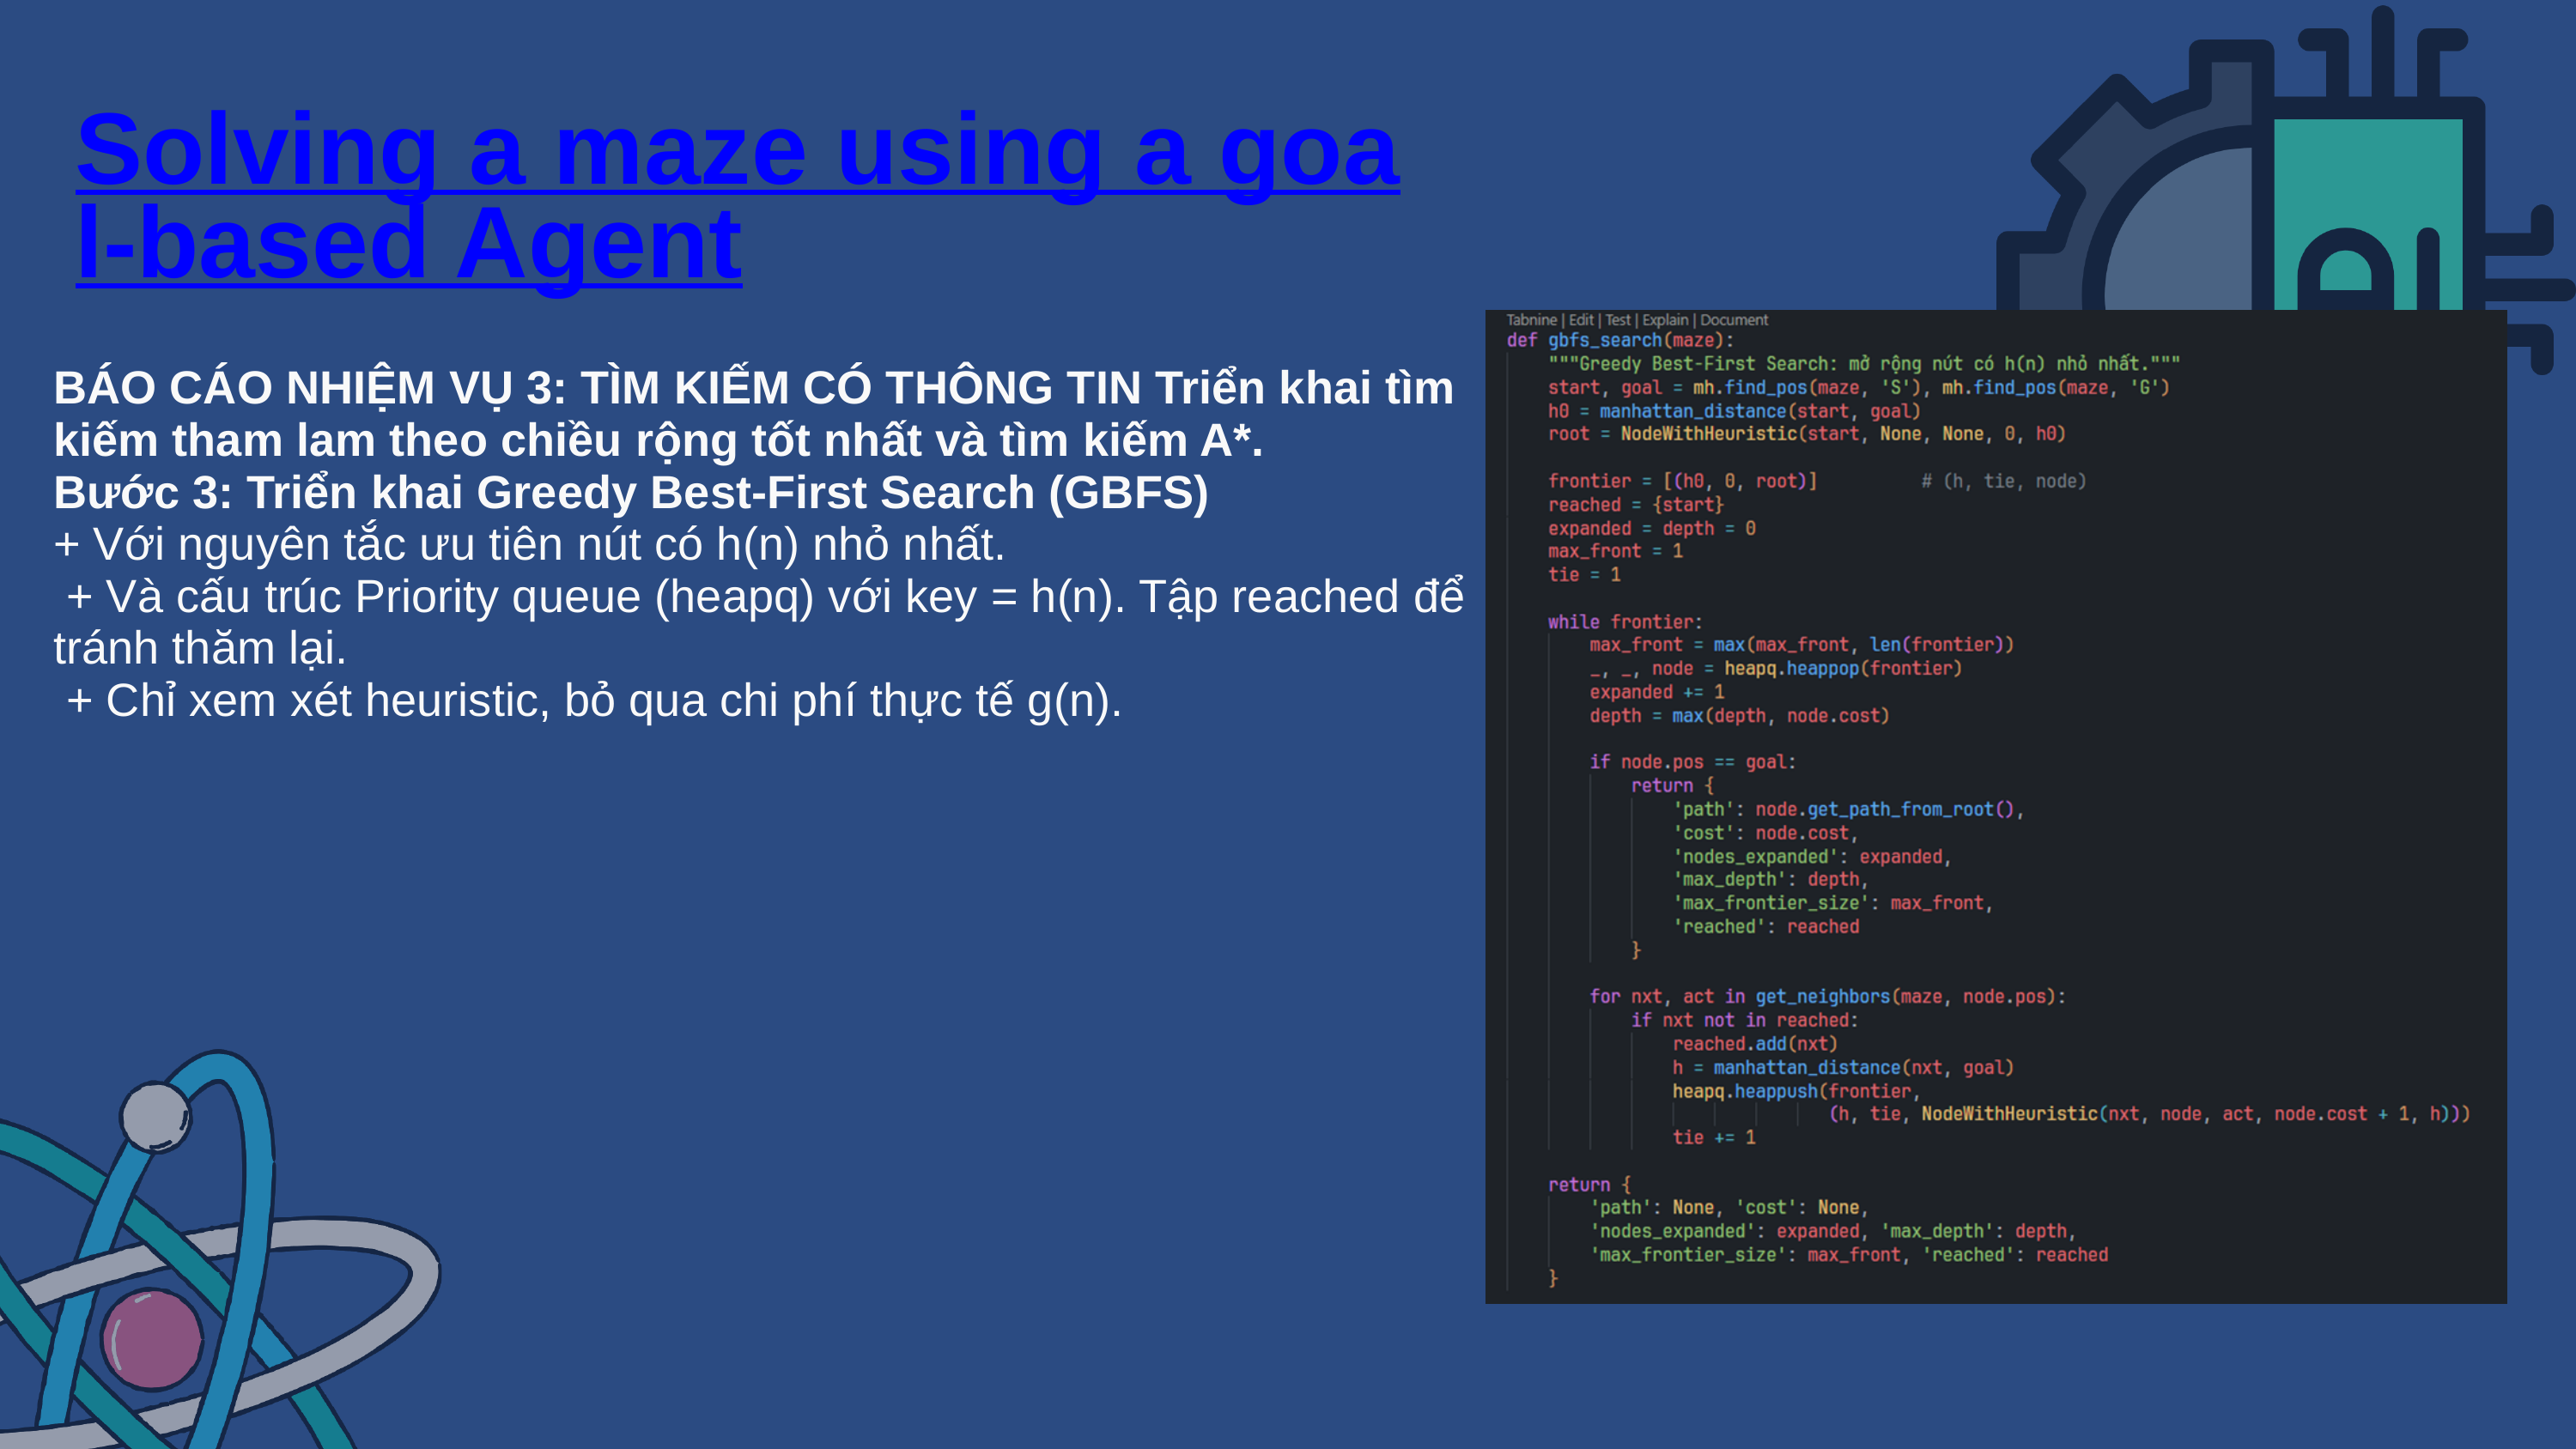

Solving a maze using a goal-based Agent

BÁO CÁO NHIỆM VỤ 3: TÌM KIẾM CÓ THÔNG TIN Triển khai tìm kiếm tham lam theo chiều rộng tốt nhất và tìm kiếm A*.
Bước 3: Triển khai Greedy Best-First Search (GBFS)
+ Với nguyên tắc ưu tiên nút có h(n) nhỏ nhất.
 + Và cấu trúc Priority queue (heapq) với key = h(n). Tập reached để tránh thăm lại.
 + Chỉ xem xét heuristic, bỏ qua chi phí thực tế g(n).